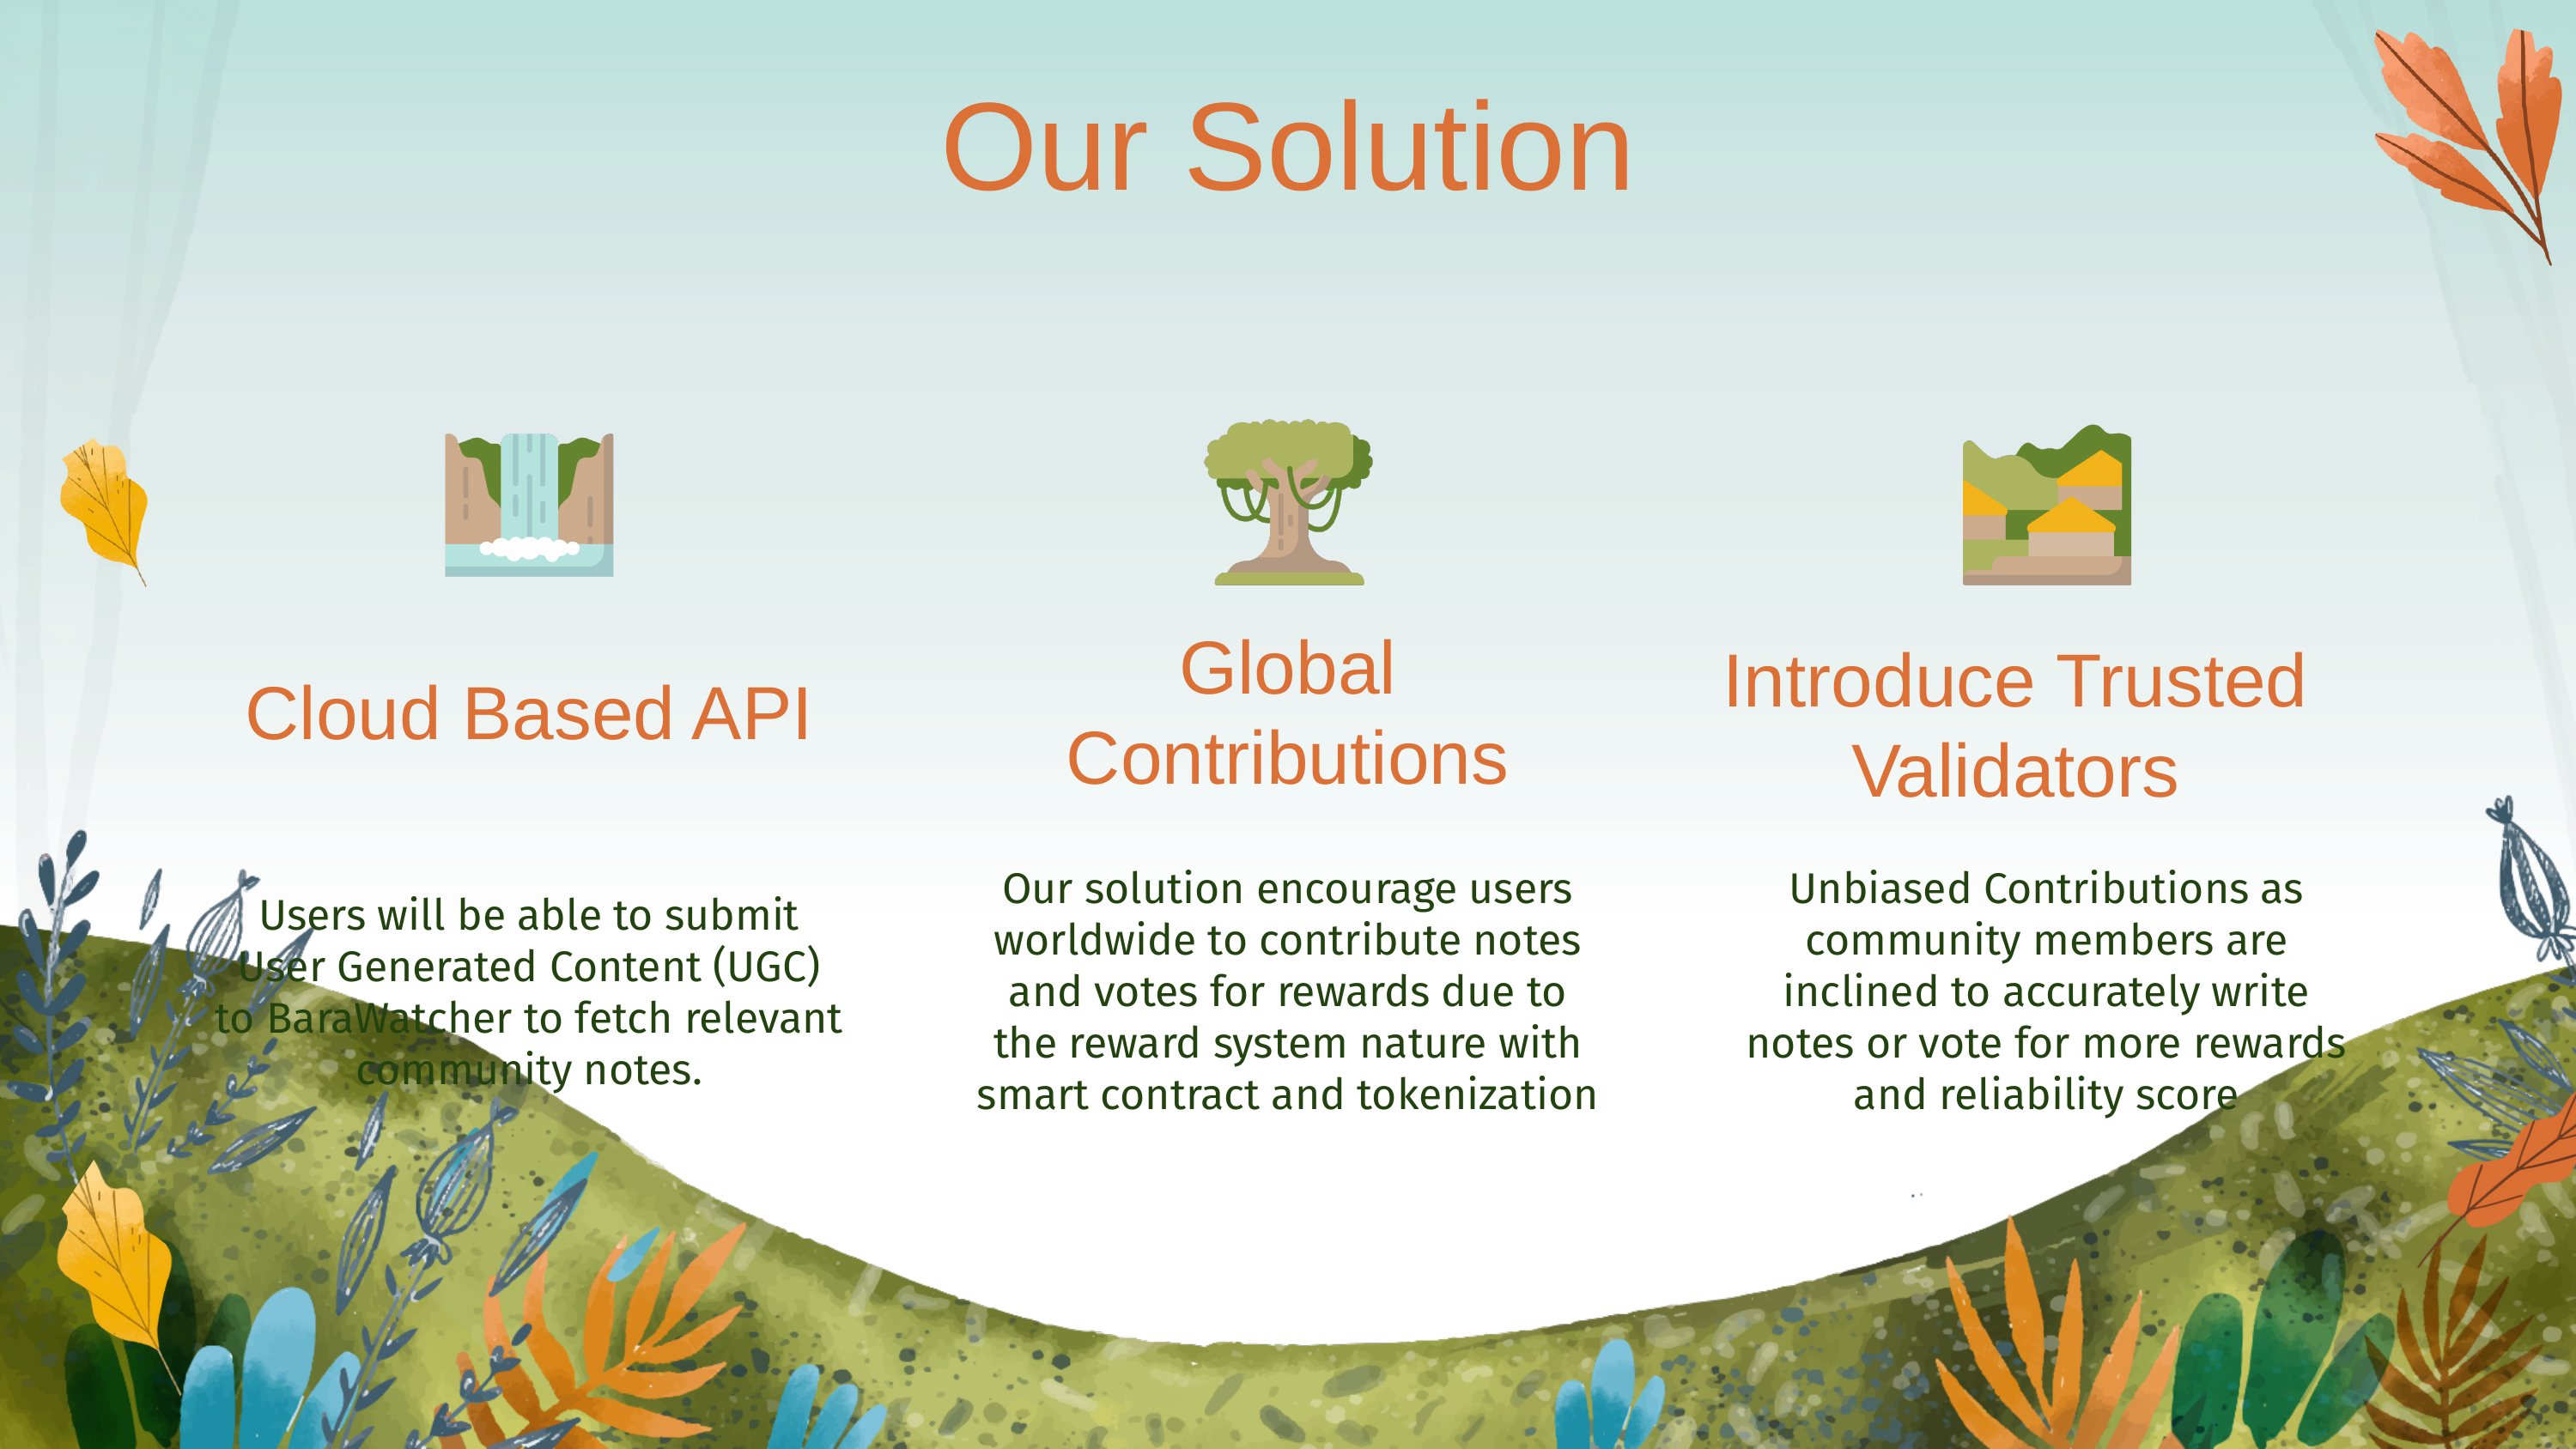

Our Solution

Global Contributions
Introduce Trusted Validators
Cloud Based API

Users will be able to submit User Generated Content (UGC) to BaraWatcher to fetch relevant community notes.

Our solution encourage users worldwide to contribute notes and votes for rewards due to the reward system nature with smart contract and tokenization
Unbiased Contributions as community members are inclined to accurately write notes or vote for more rewards and reliability score